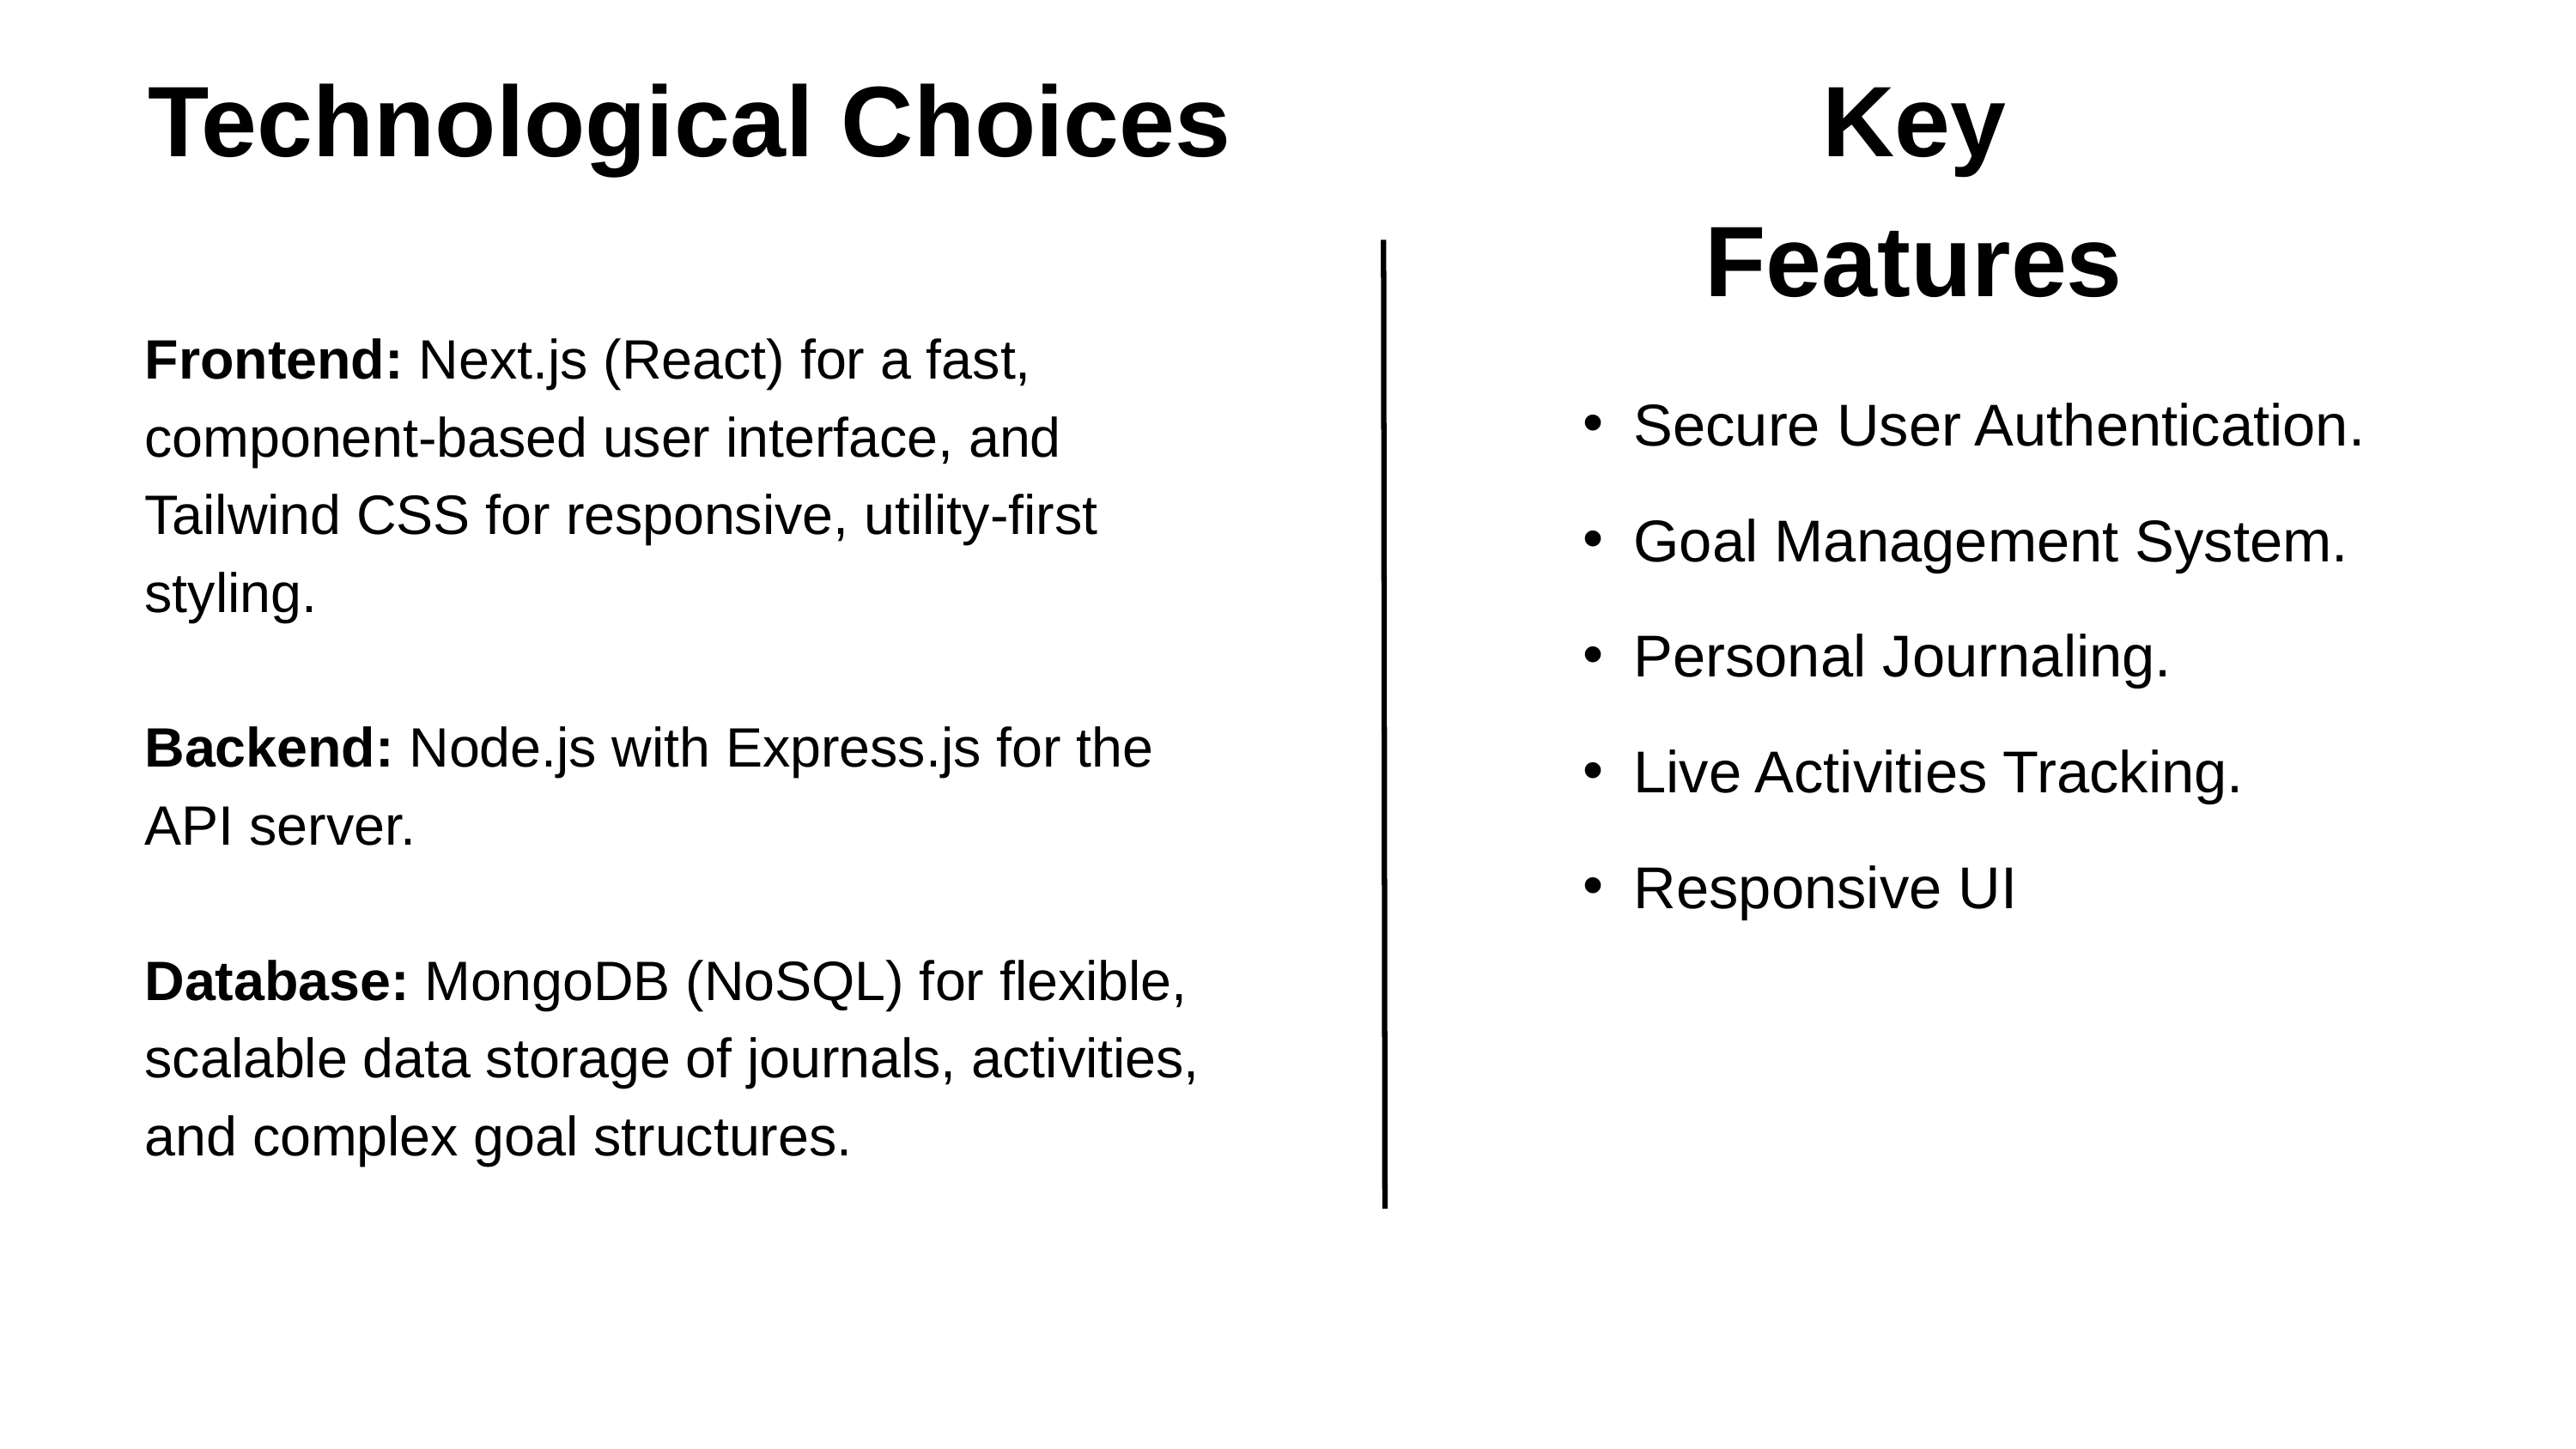

Key Features
Technological Choices

Frontend: Next.js (React) for a fast, component-based user interface, and Tailwind CSS for responsive, utility-first styling.

Backend: Node.js with Express.js for the API server.

Database: MongoDB (NoSQL) for flexible, scalable data storage of journals, activities, and complex goal structures.

Secure User Authentication.
Goal Management System.
Personal Journaling.
Live Activities Tracking.
Responsive UI